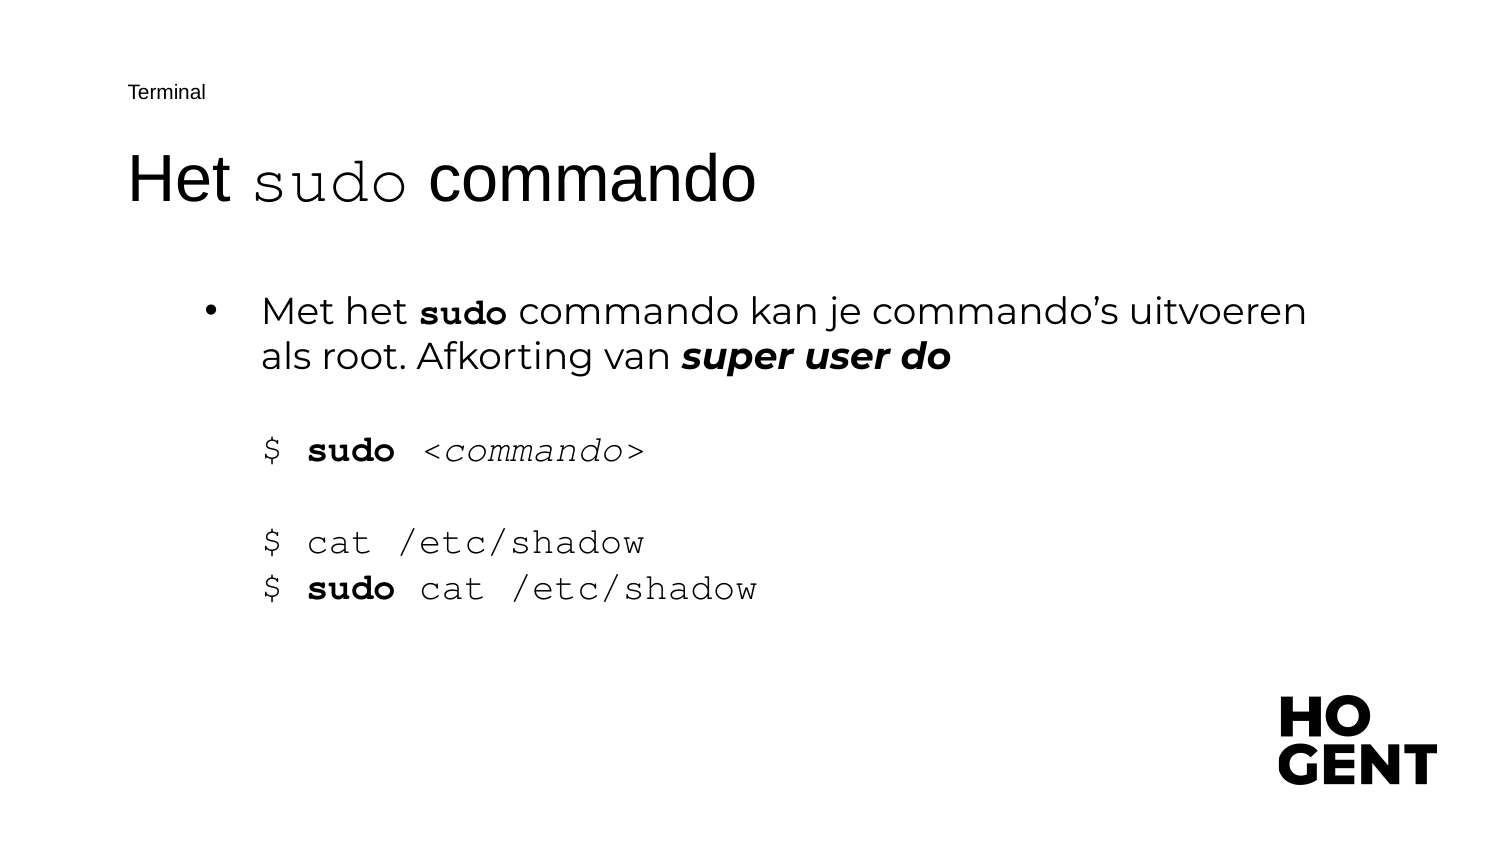

Terminal
# Het sudo commando
Met het sudo commando kan je commando’s uitvoeren als root. Afkorting van super user do
$ sudo <commando>
$ cat /etc/shadow
$ sudo cat /etc/shadow